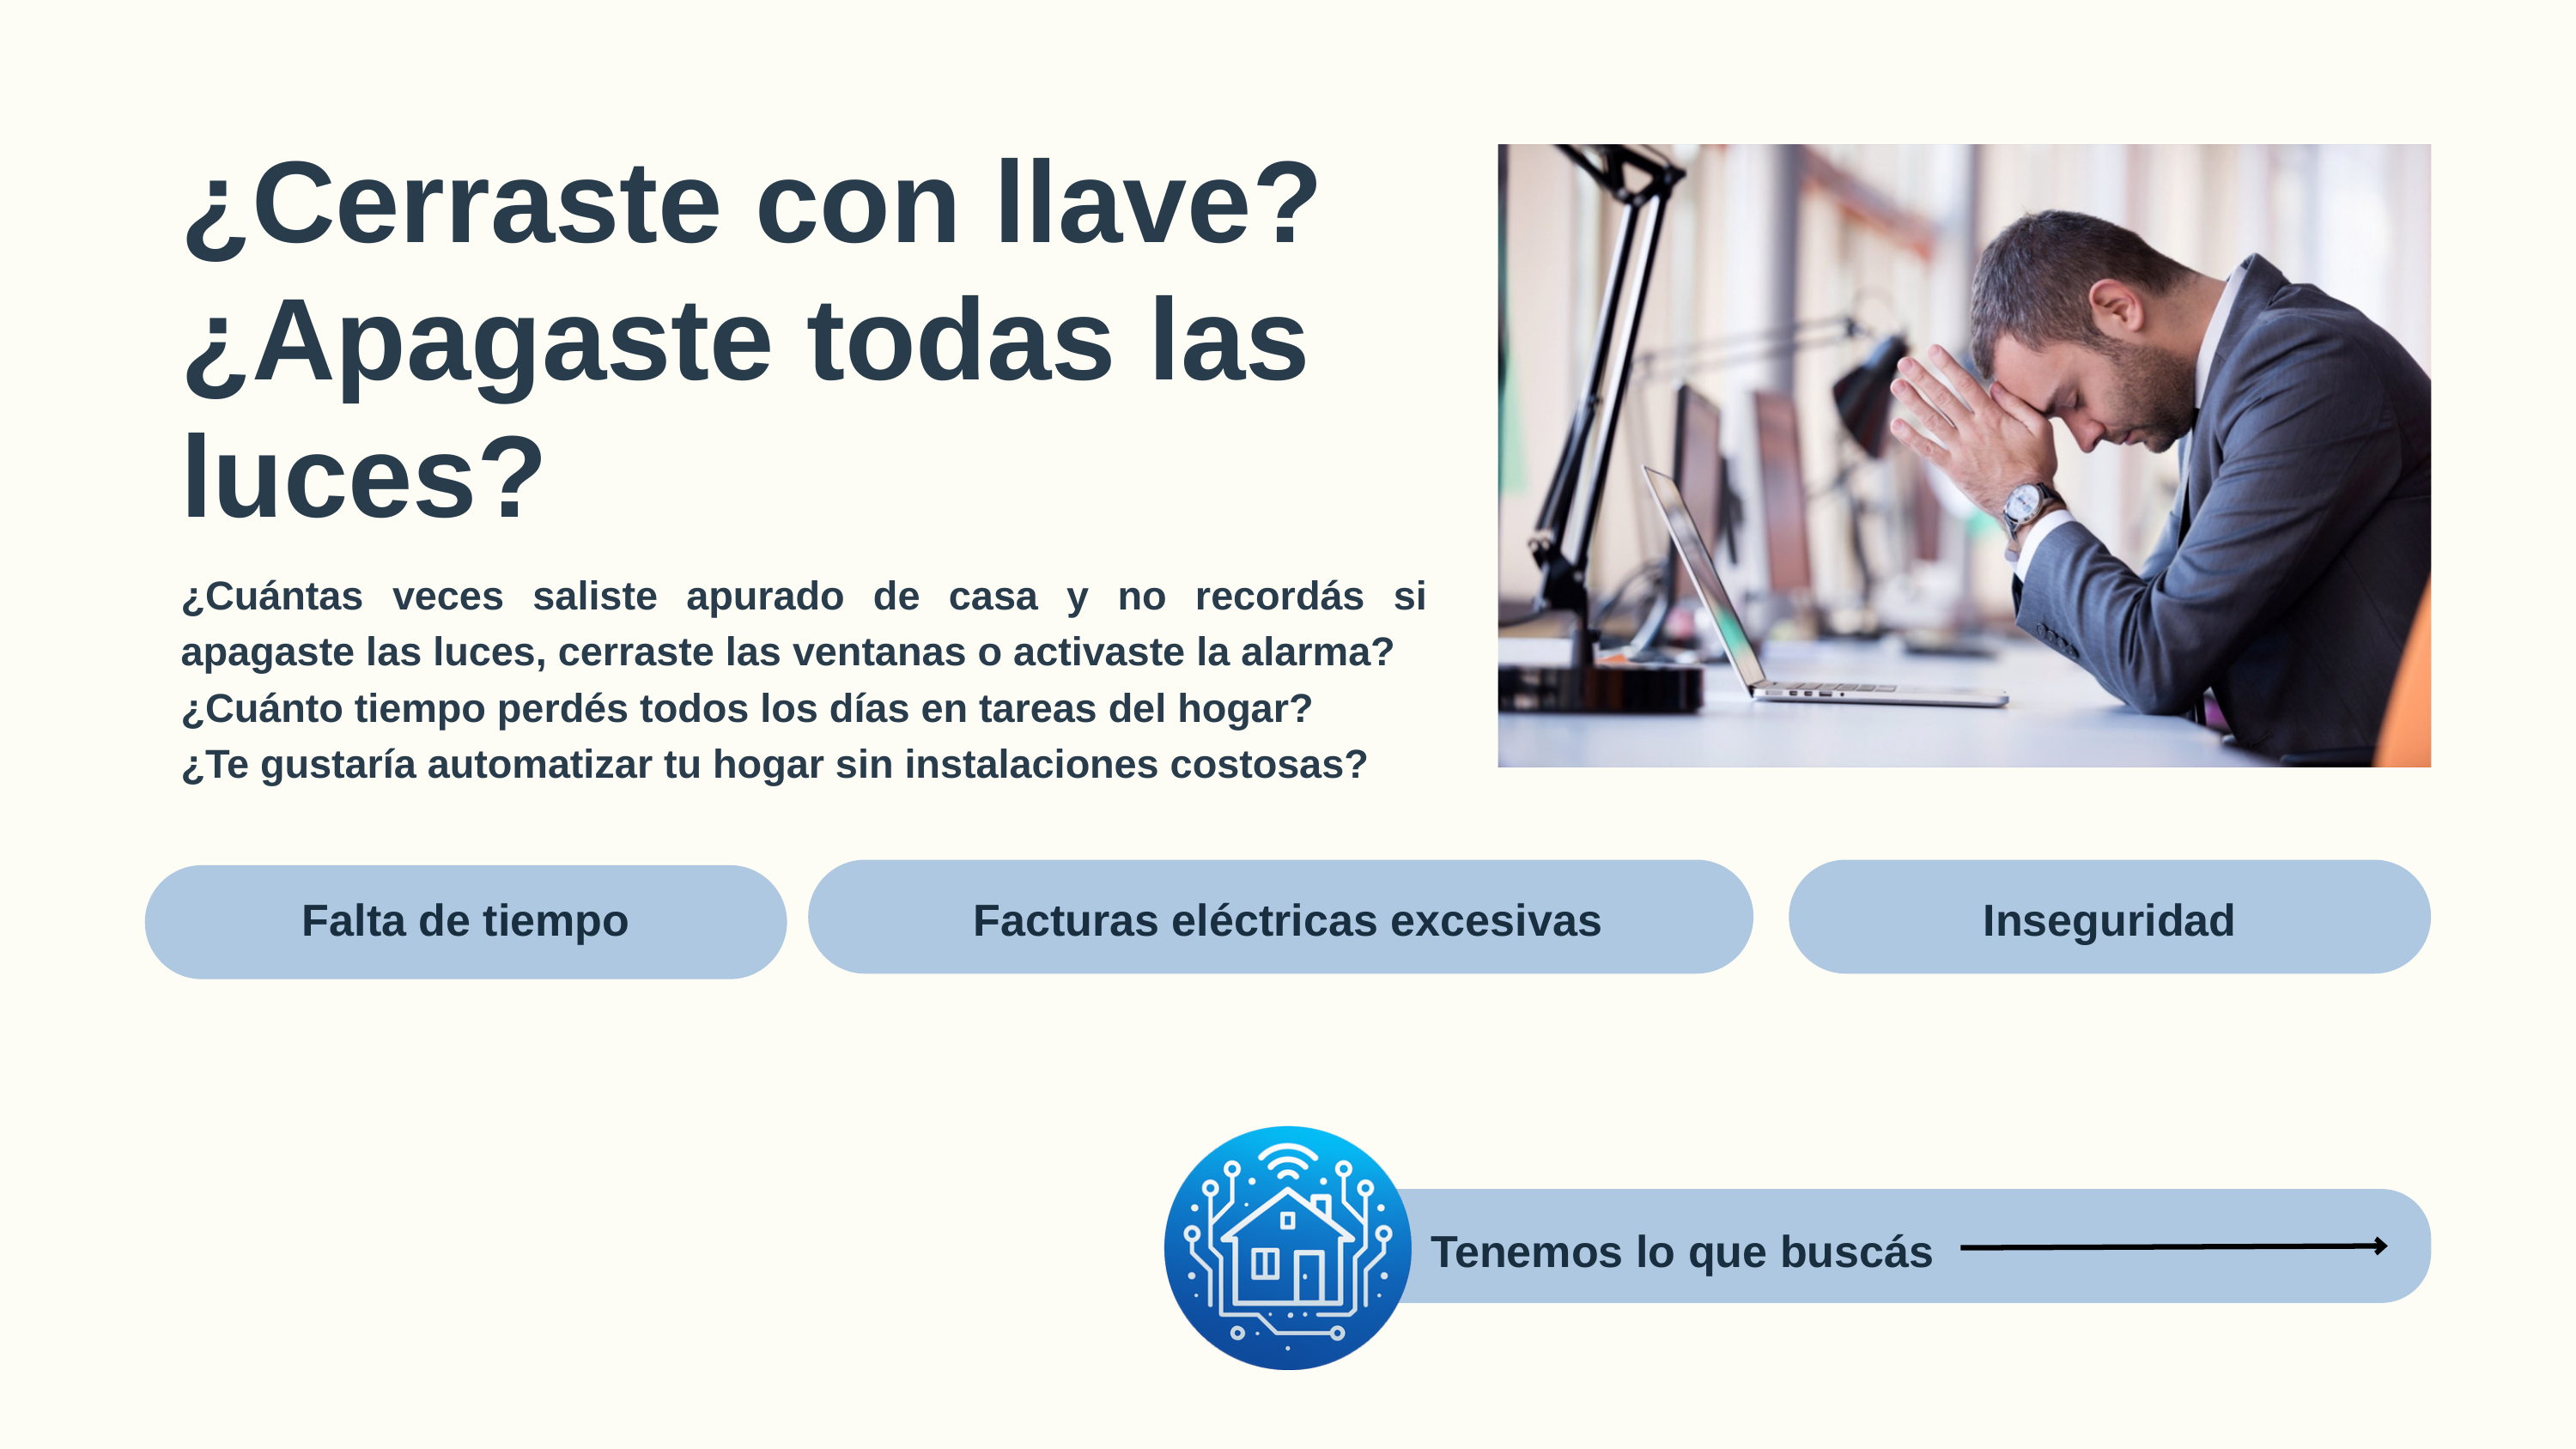

¿Cerraste con llave?
¿Apagaste todas las luces?

¿Cuántas veces saliste apurado de casa y no recordás si apagaste las luces, cerraste las ventanas o activaste la alarma?
¿Cuánto tiempo perdés todos los días en tareas del hogar?
¿Te gustaría automatizar tu hogar sin instalaciones costosas?

Falta de tiempo
Facturas eléctricas excesivas
Inseguridad

Tenemos lo que buscás